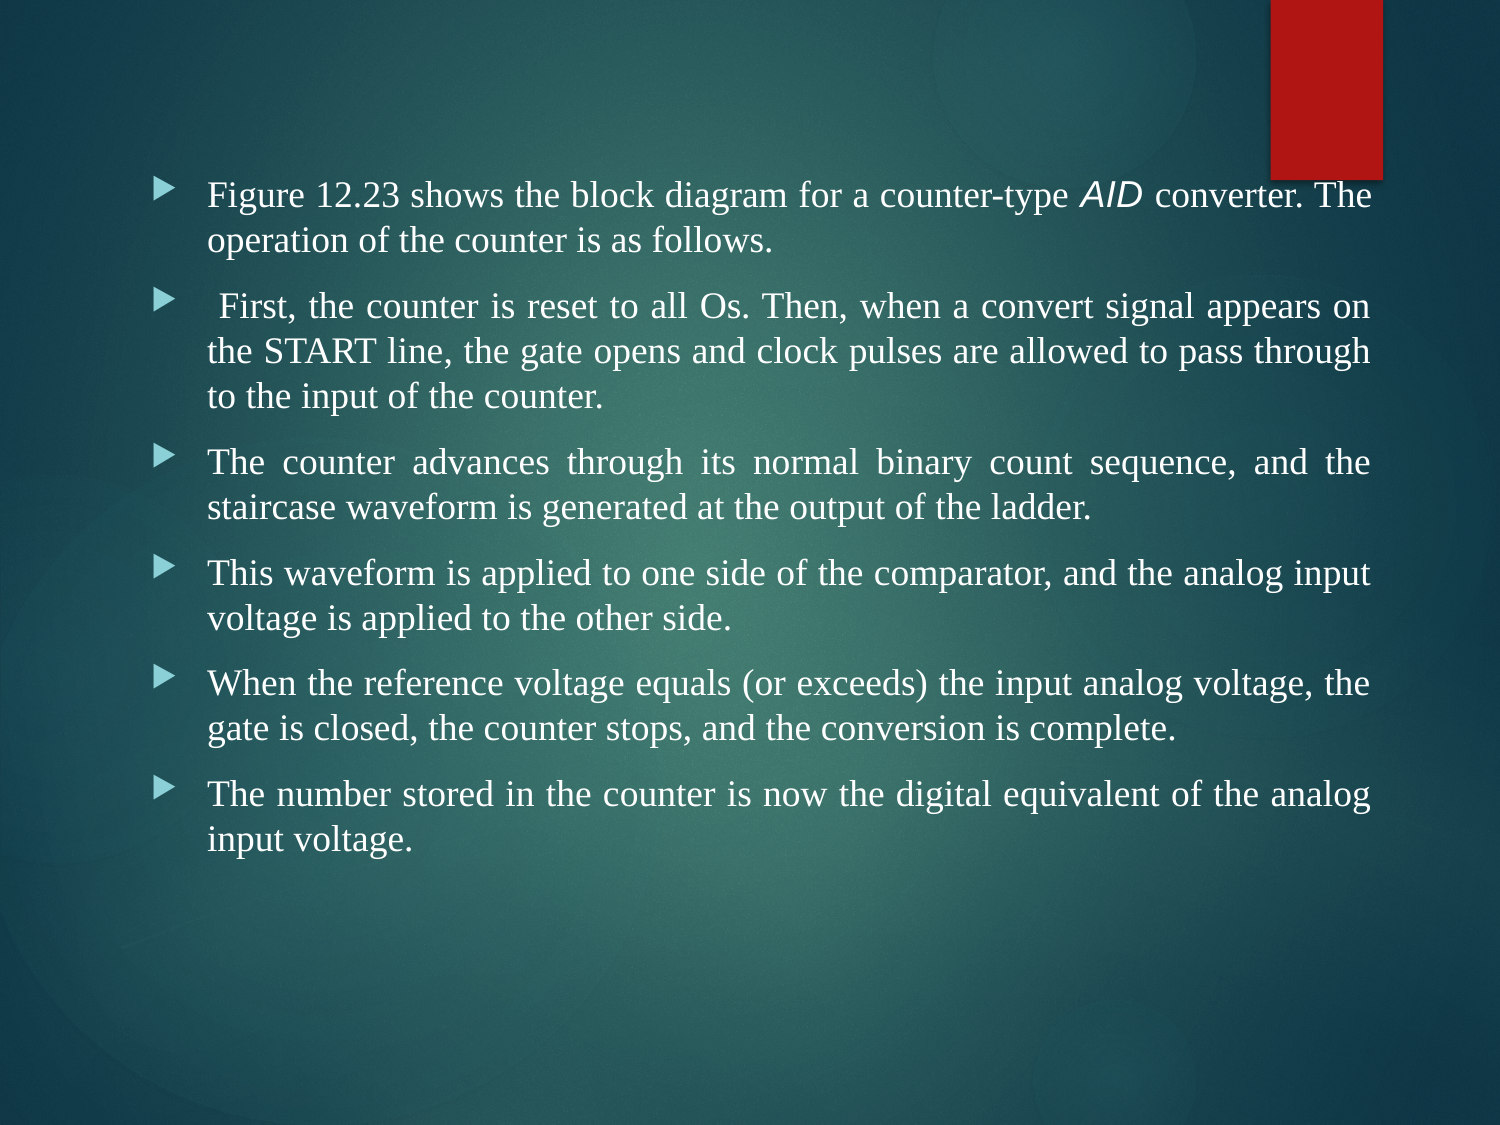

Figure 12.23 shows the block diagram for a counter-type AID converter. The operation of the counter is as follows.
 First, the counter is reset to all Os. Then, when a convert signal appears on the START line, the gate opens and clock pulses are allowed to pass through to the input of the counter.
The counter advances through its normal binary count sequence, and the staircase waveform is generated at the output of the ladder.
This waveform is applied to one side of the comparator, and the analog input voltage is applied to the other side.
When the reference voltage equals (or exceeds) the input analog voltage, the gate is closed, the counter stops, and the conversion is complete.
The number stored in the counter is now the digital equivalent of the analog input voltage.